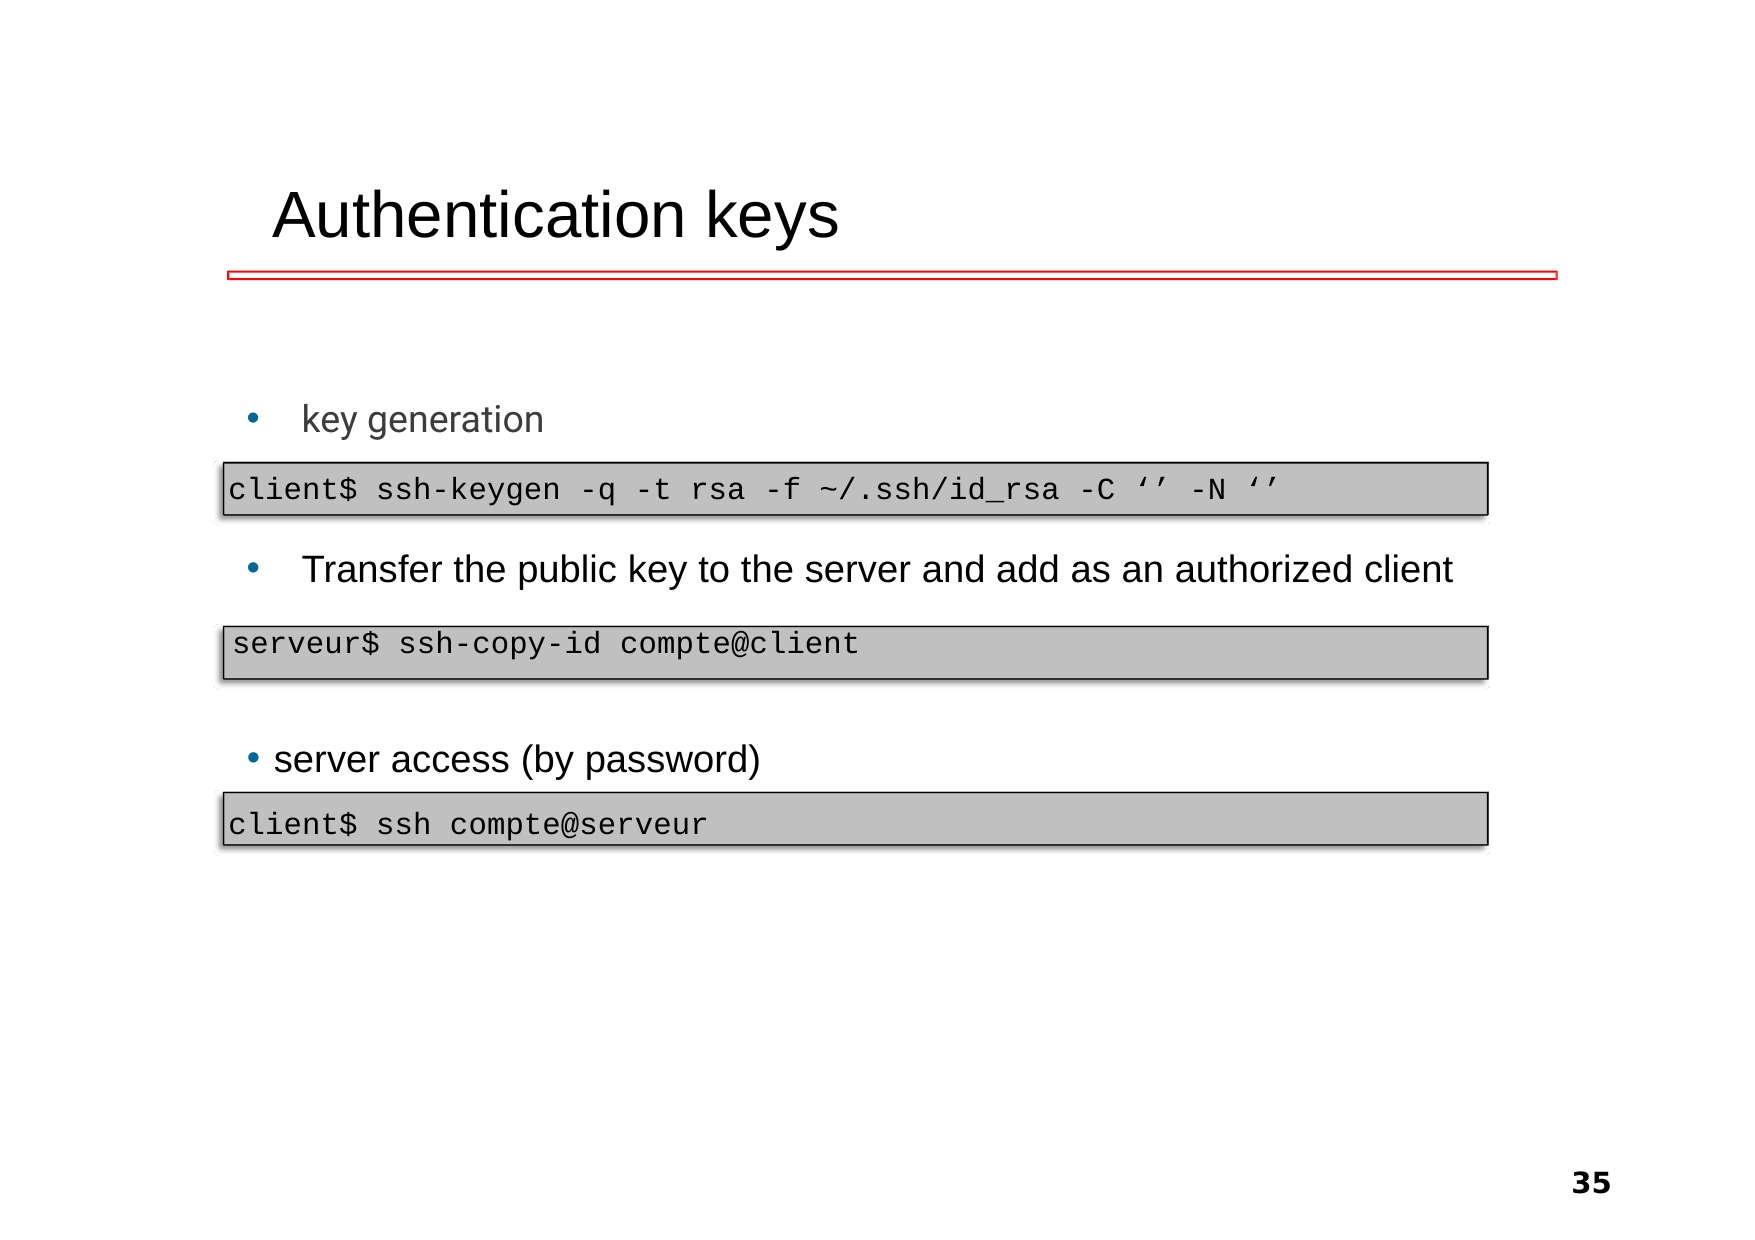

# Authentication keys
key generation
client$ ssh-keygen -q -t rsa -f ~/.ssh/id_rsa -C ‘’ -N ‘’

Transfer the public key to the server and add as an authorized client

server access (by password)
client$ ssh compte@serveur

 serveur$ ssh-copy-id compte@client

35